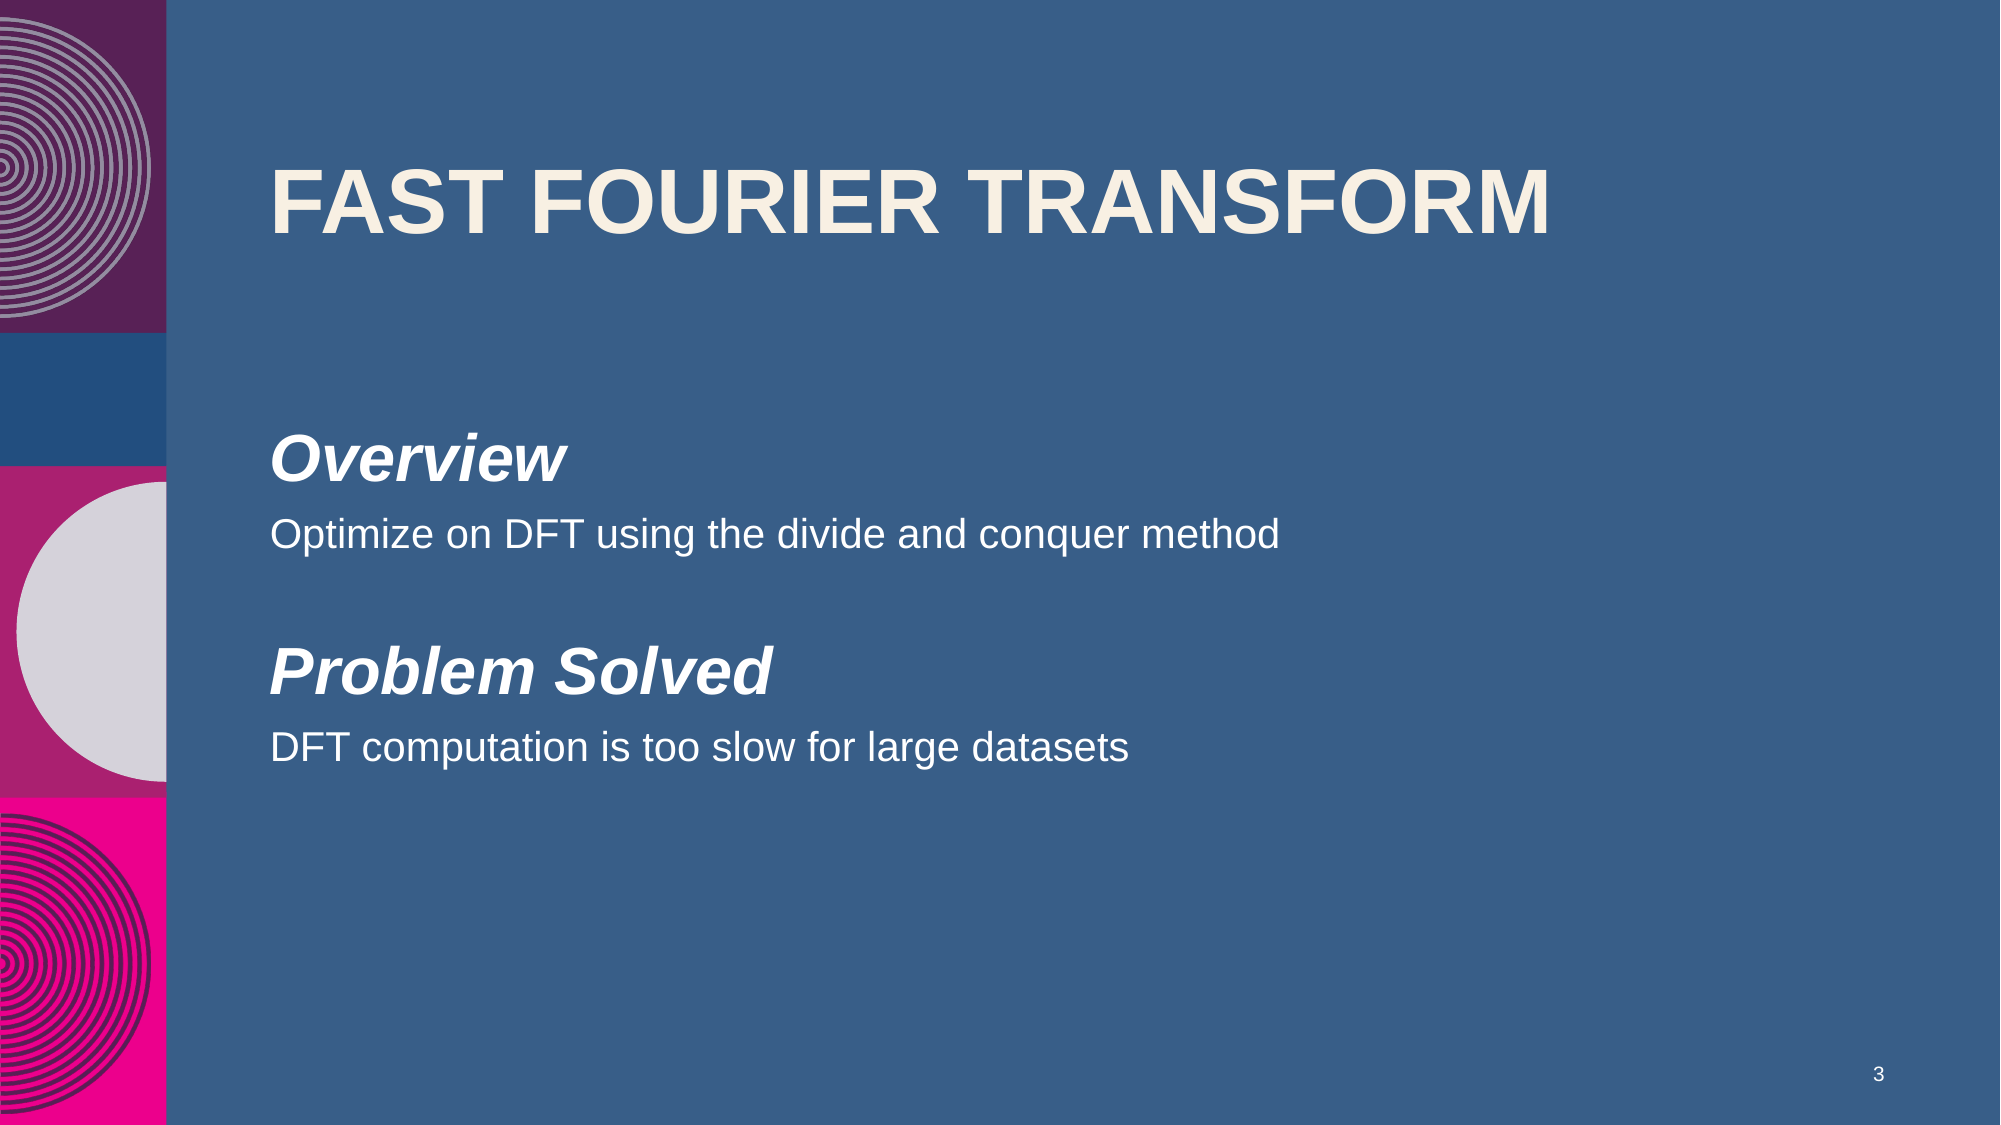

# Fast Fourier Transform
Overview
Optimize on DFT using the divide and conquer method

Problem Solved
DFT computation is too slow for large datasets
3